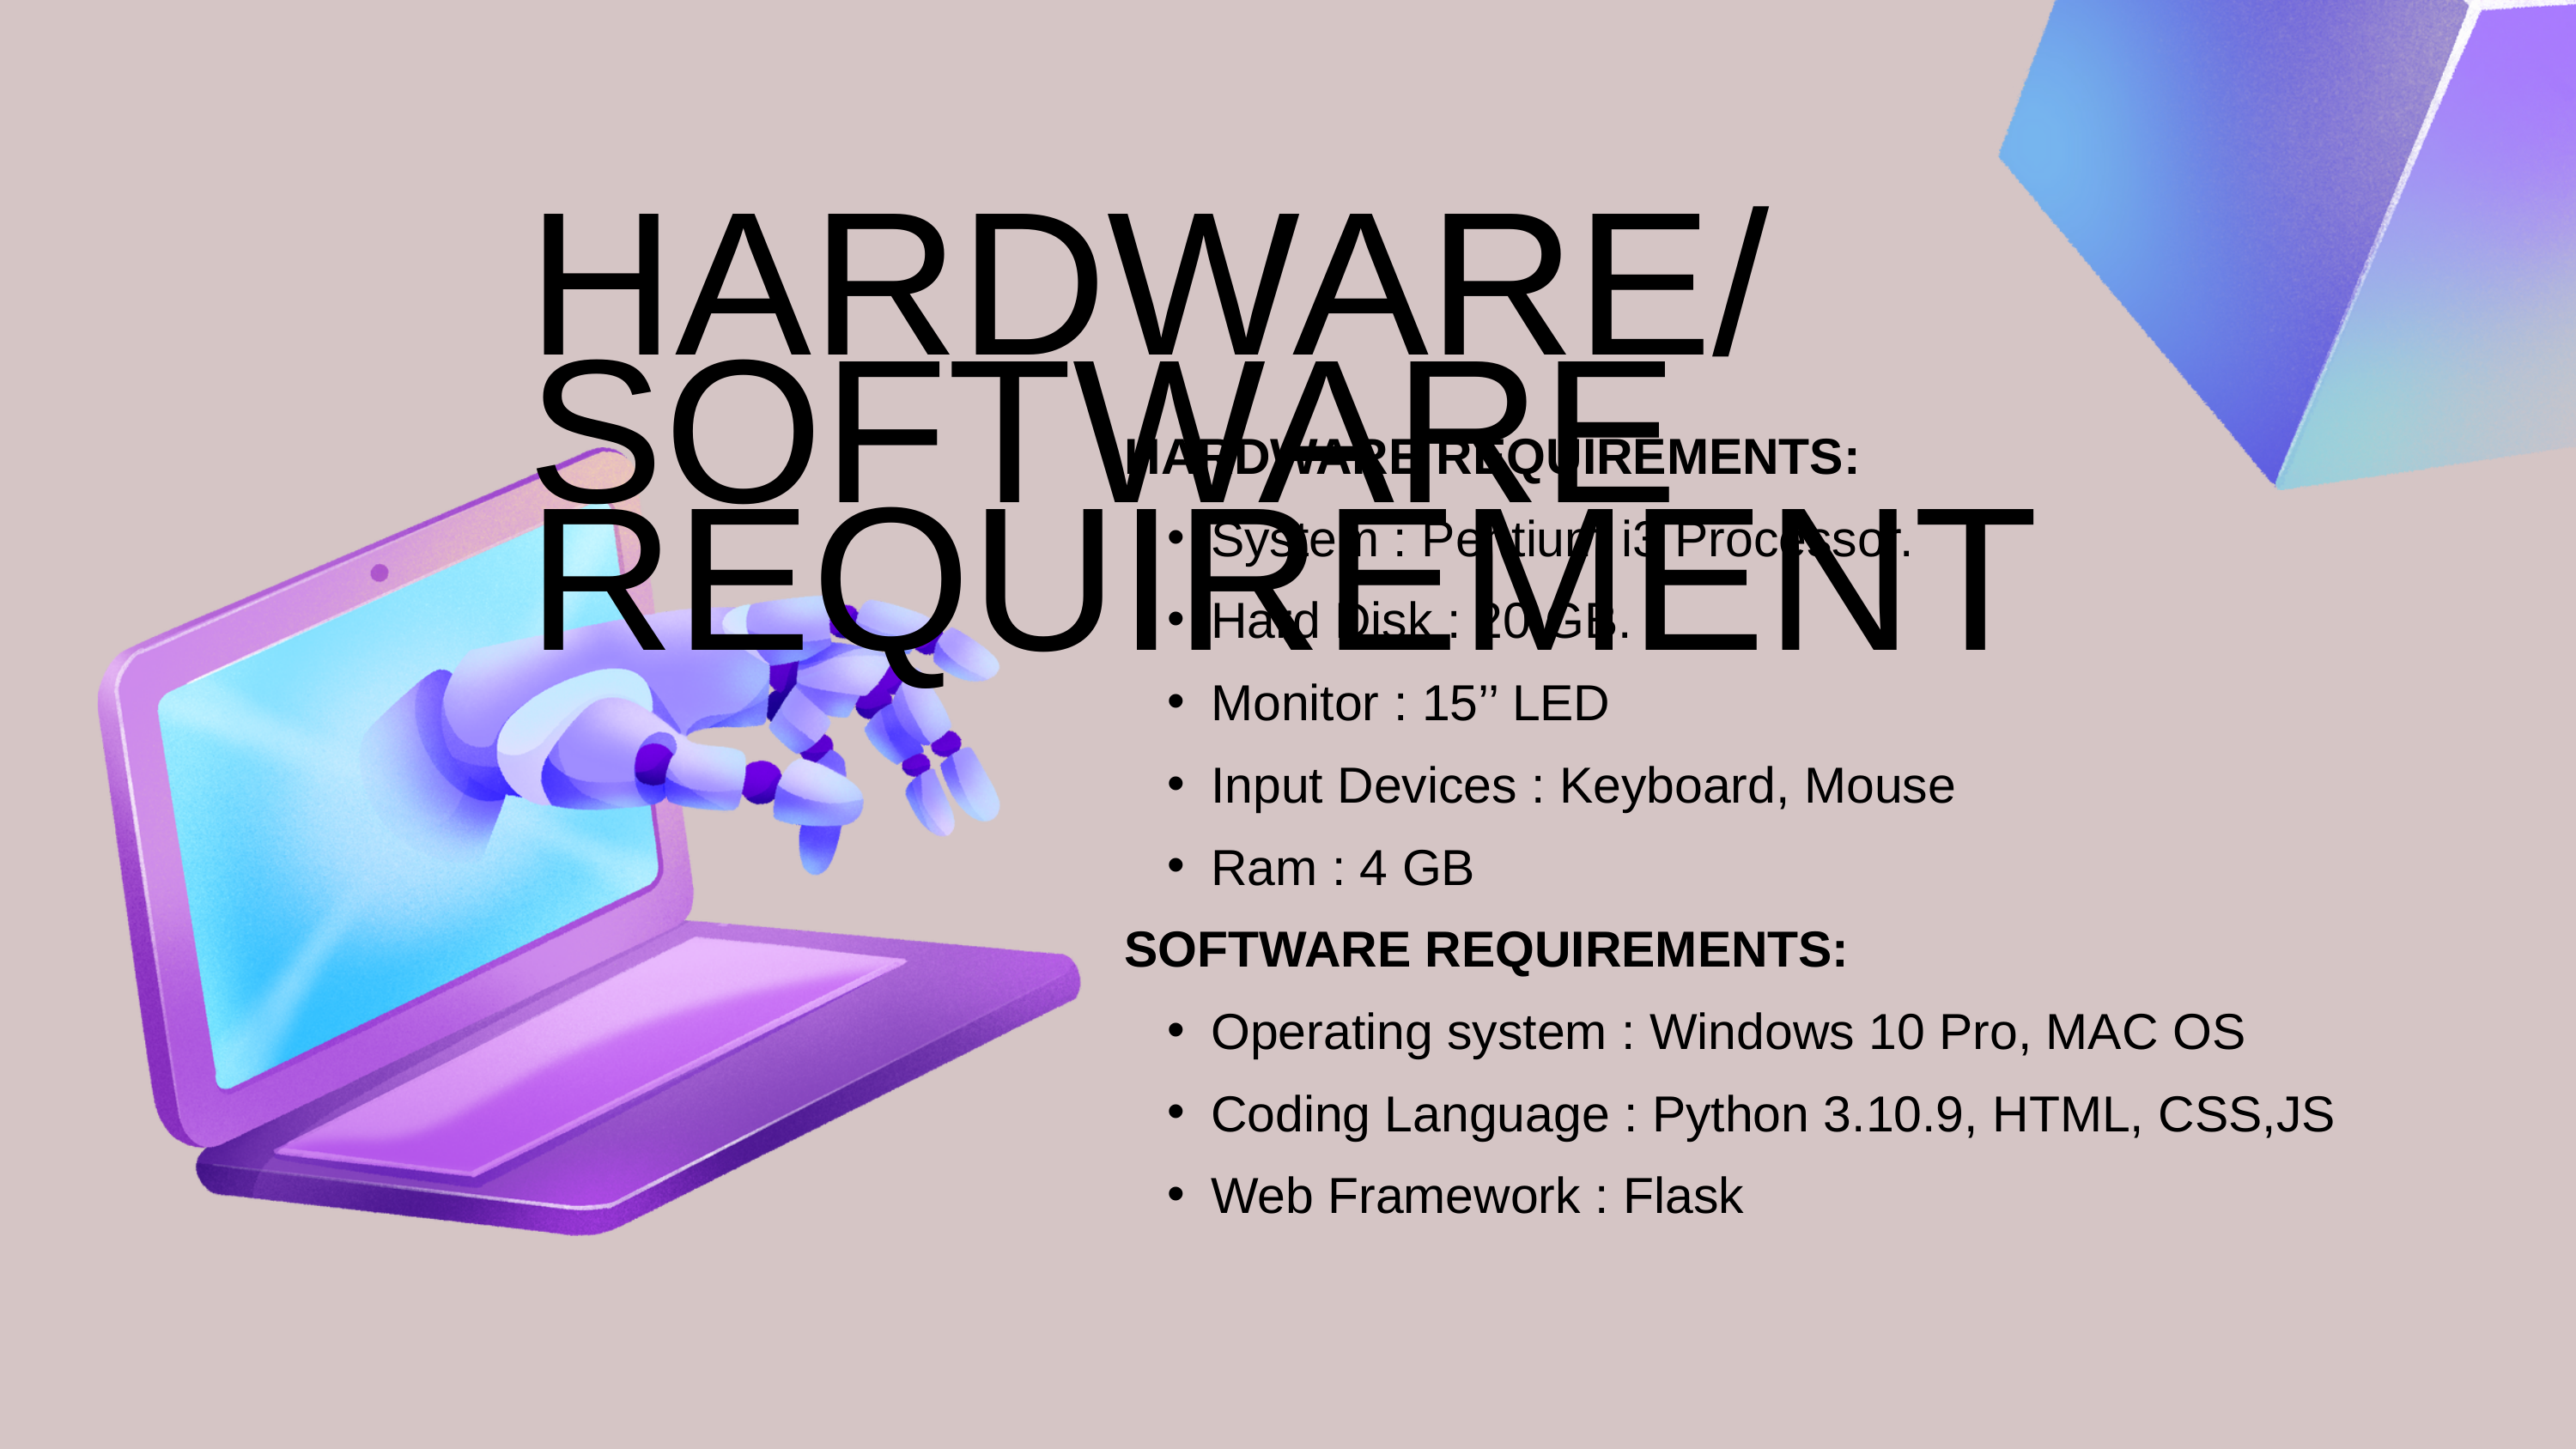

HARDWARE/SOFTWARE REQUIREMENT
HARDWARE REQUIREMENTS:
System : Pentium i3 Processor.
Hard Disk : 20 GB.
Monitor : 15’’ LED
Input Devices : Keyboard, Mouse
Ram : 4 GB
SOFTWARE REQUIREMENTS:
Operating system : Windows 10 Pro, MAC OS
Coding Language : Python 3.10.9, HTML, CSS,JS
Web Framework : Flask